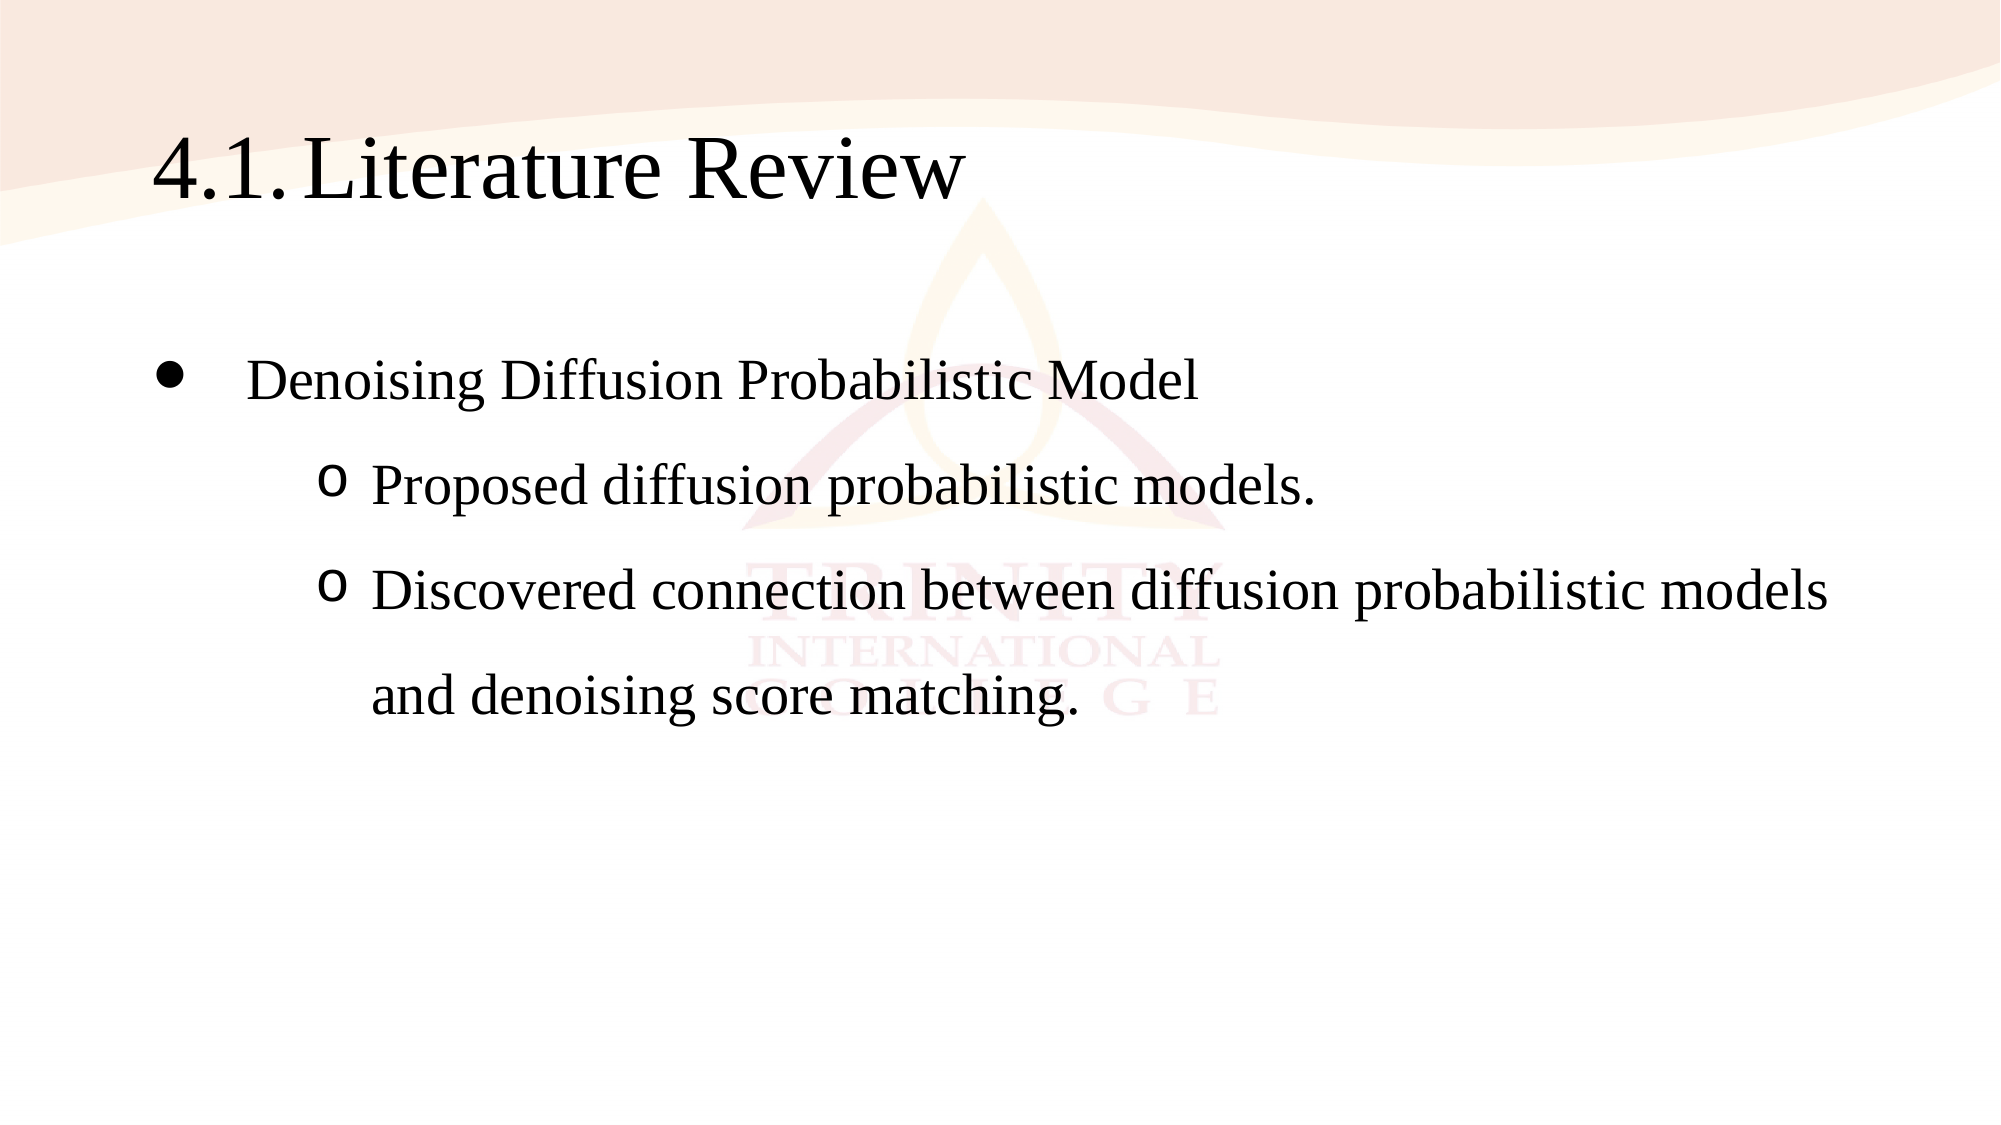

# 4.1.	Literature Review
Denoising Diffusion Probabilistic Model
Proposed diffusion probabilistic models.
Discovered connection between diffusion probabilistic models and denoising score matching.